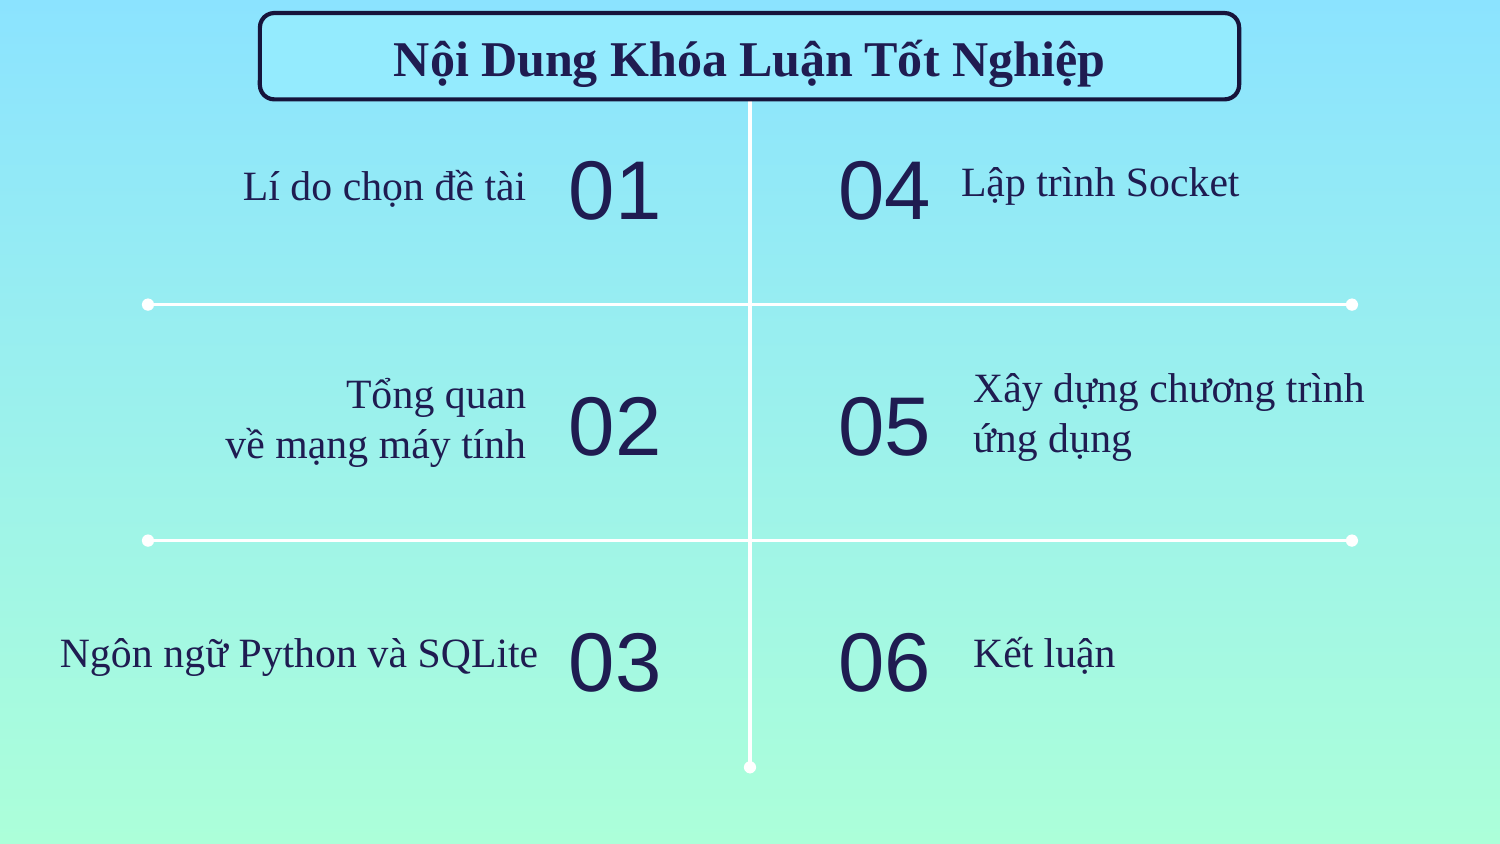

Nội Dung Khóa Luận Tốt Nghiệp
01
04
Lập trình Socket
# Lí do chọn đề tài
Tổng quan
 về mạng máy tính
02
05
Xây dựng chương trình ứng dụng
03
06
Ngôn ngữ Python và SQLite
Kết luận